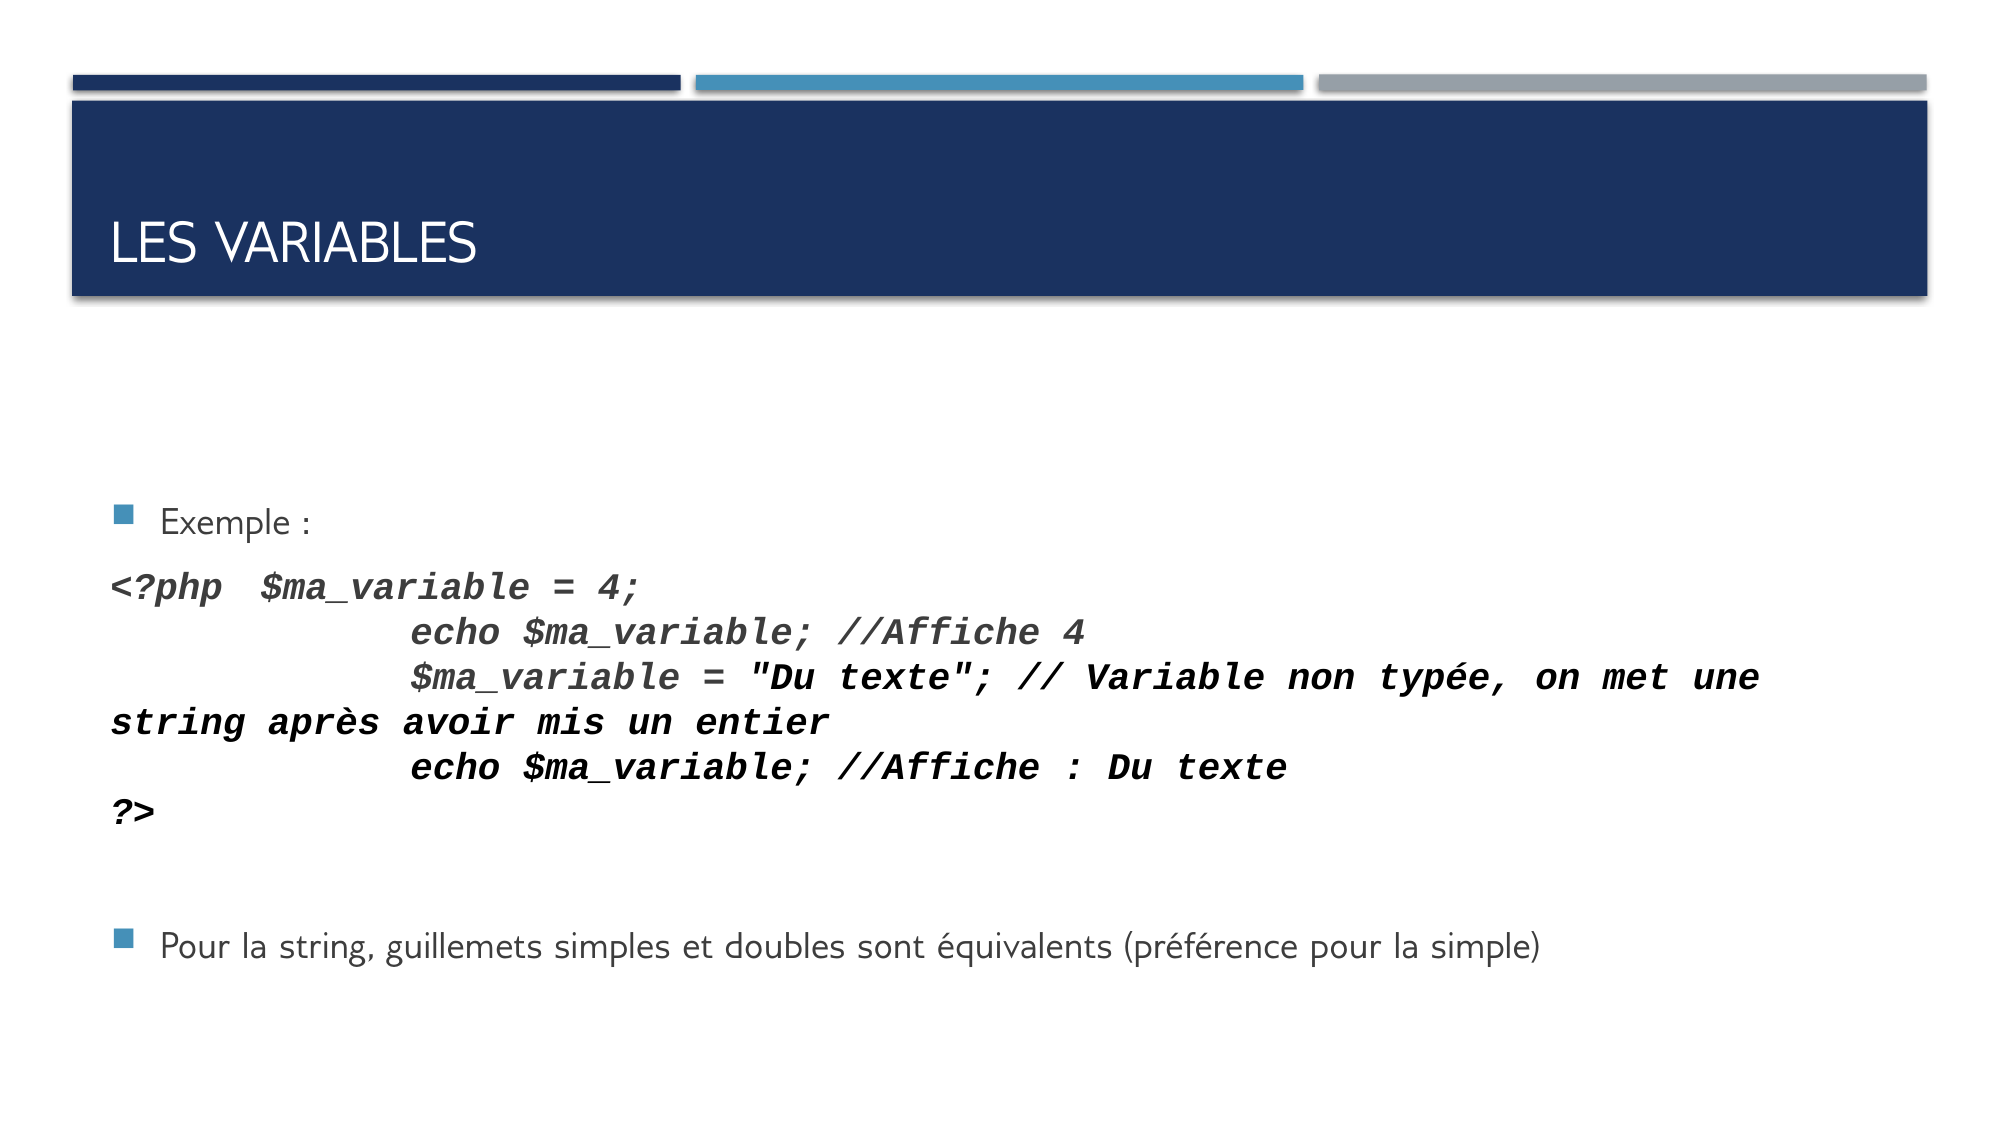

# Les variables
Exemple :
<?php 	$ma_variable = 4;
		echo $ma_variable; //Affiche 4
		$ma_variable = "Du texte"; // Variable non typée, on met une string après avoir mis un entier 
		echo $ma_variable; //Affiche : Du texte
?>

Pour la string, guillemets simples et doubles sont équivalents (préférence pour la simple)